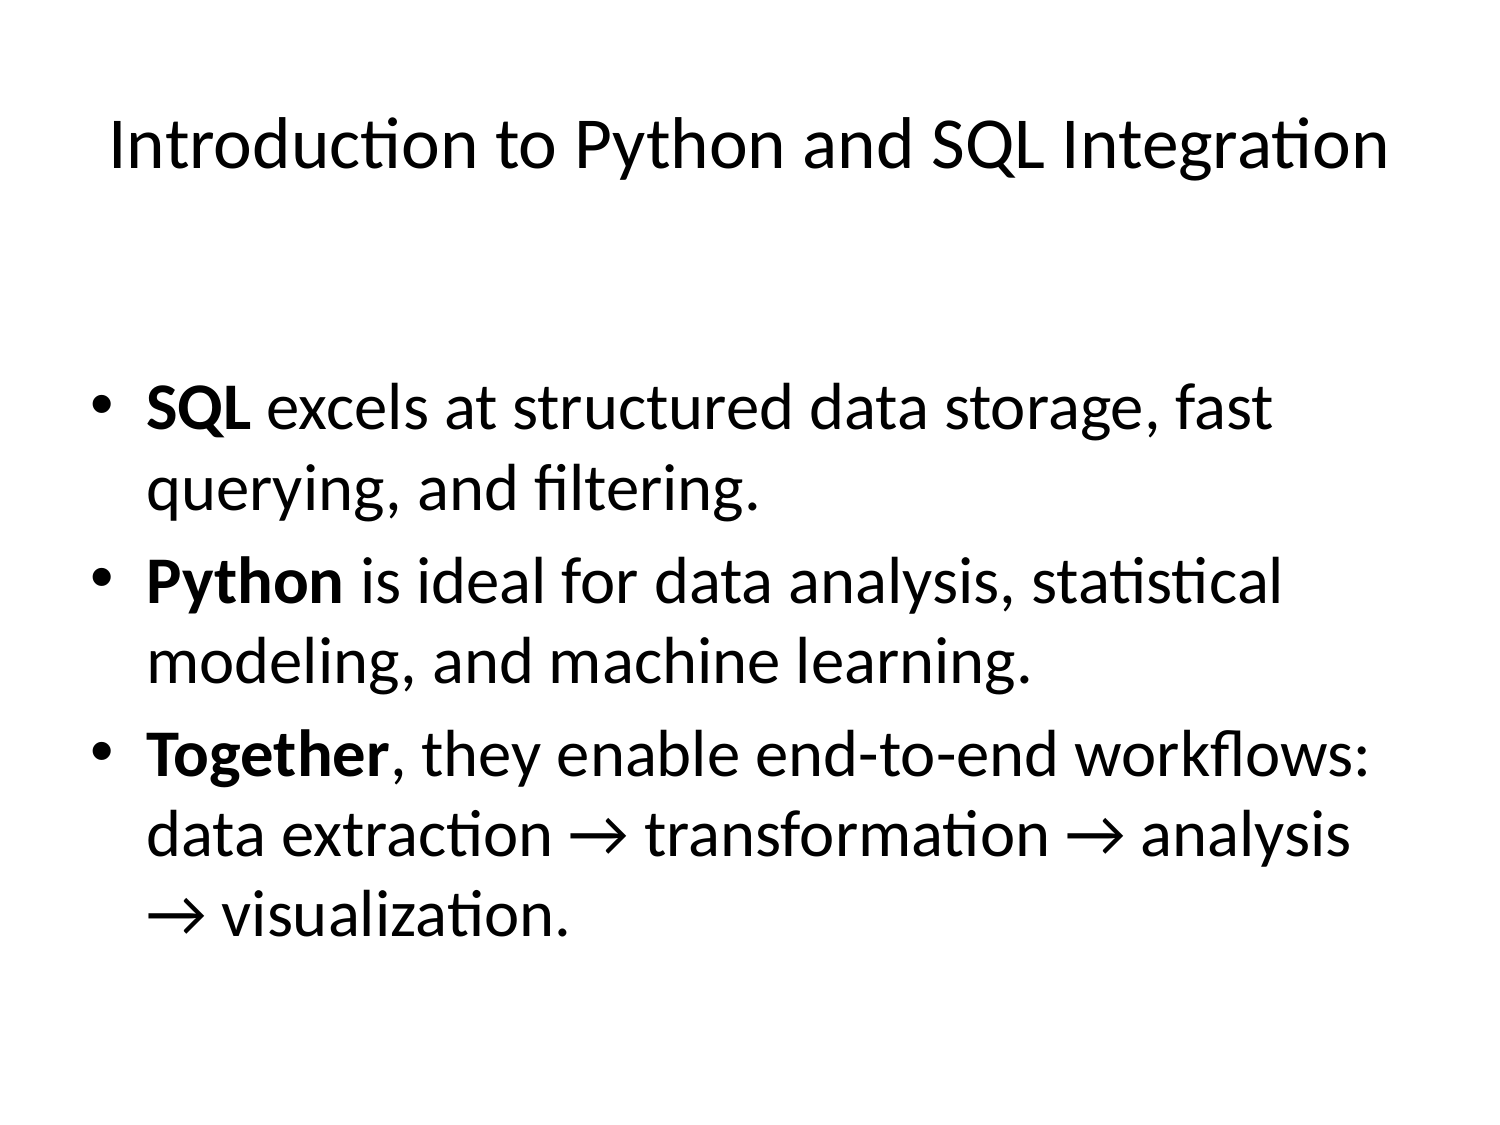

# Introduction to Python and SQL Integration

SQL excels at structured data storage, fast querying, and filtering.
Python is ideal for data analysis, statistical modeling, and machine learning.
Together, they enable end-to-end workflows: data extraction → transformation → analysis → visualization.